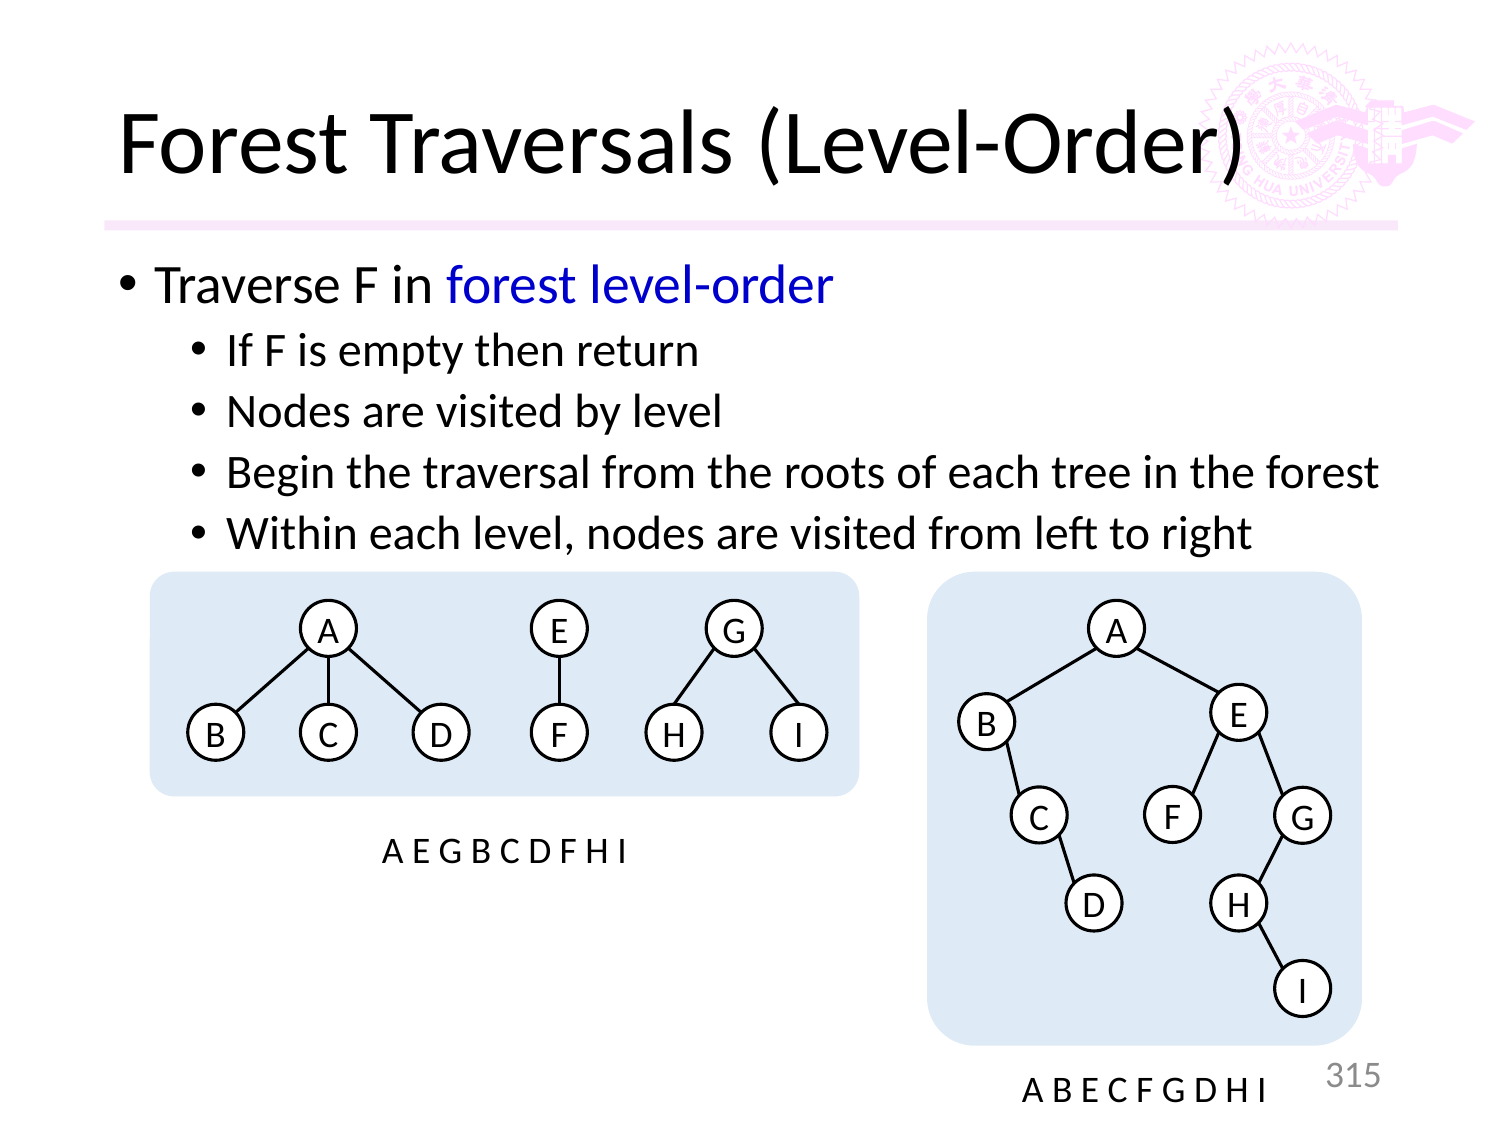

# Forest Traversals (Level-Order)
Traverse F in forest level-order
If F is empty then return
Nodes are visited by level
Begin the traversal from the roots of each tree in the forest
Within each level, nodes are visited from left to right

A
E
G
A
E
B
B
C
D
F
H
I
F
C
G
A E G B C D F H I
D
H
I
315
A B E C F G D H I